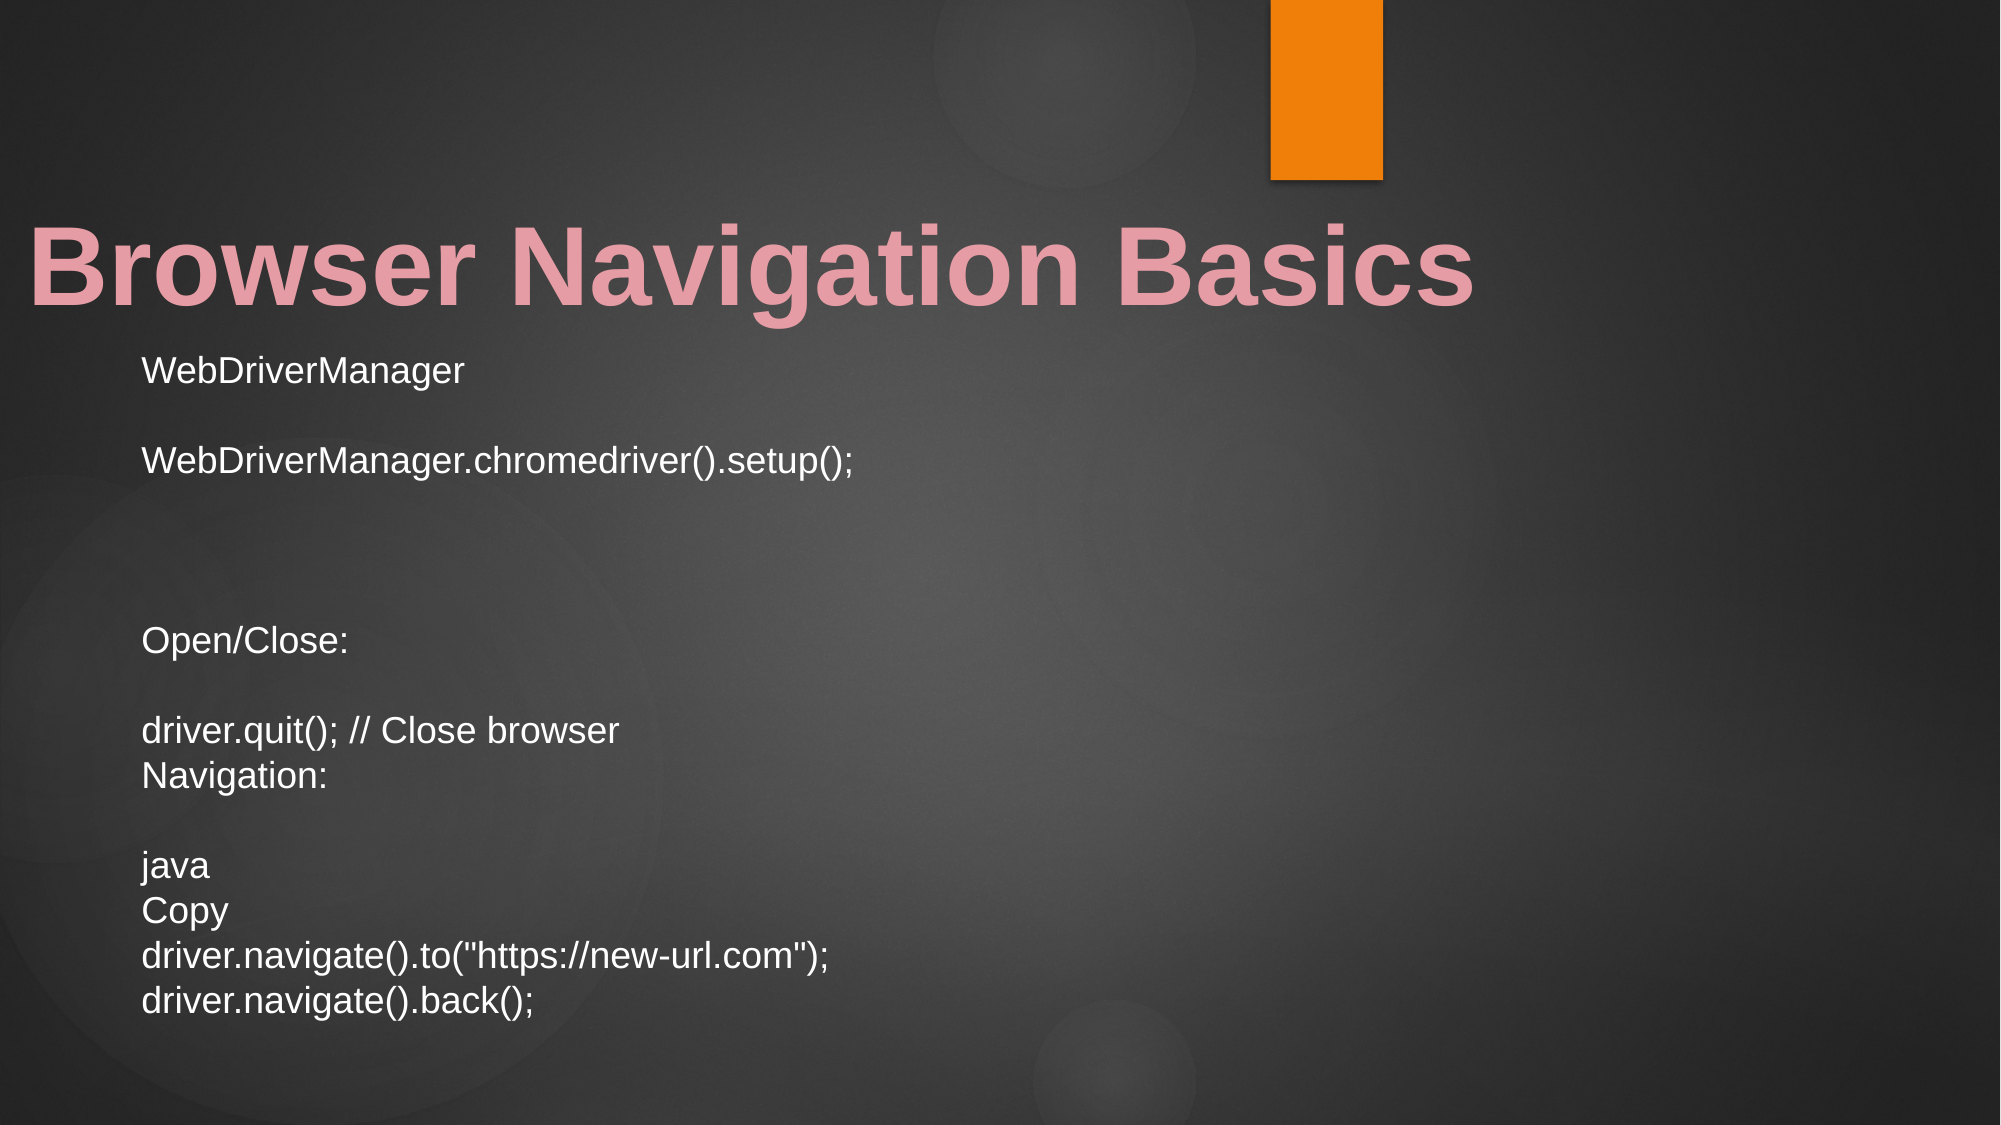

WebDriverManager

WebDriverManager.chromedriver().setup();

Open/Close:

driver.quit(); // Close browser
Navigation:

java
Copy
driver.navigate().to("https://new-url.com");
driver.navigate().back();
 Browser Navigation Basics